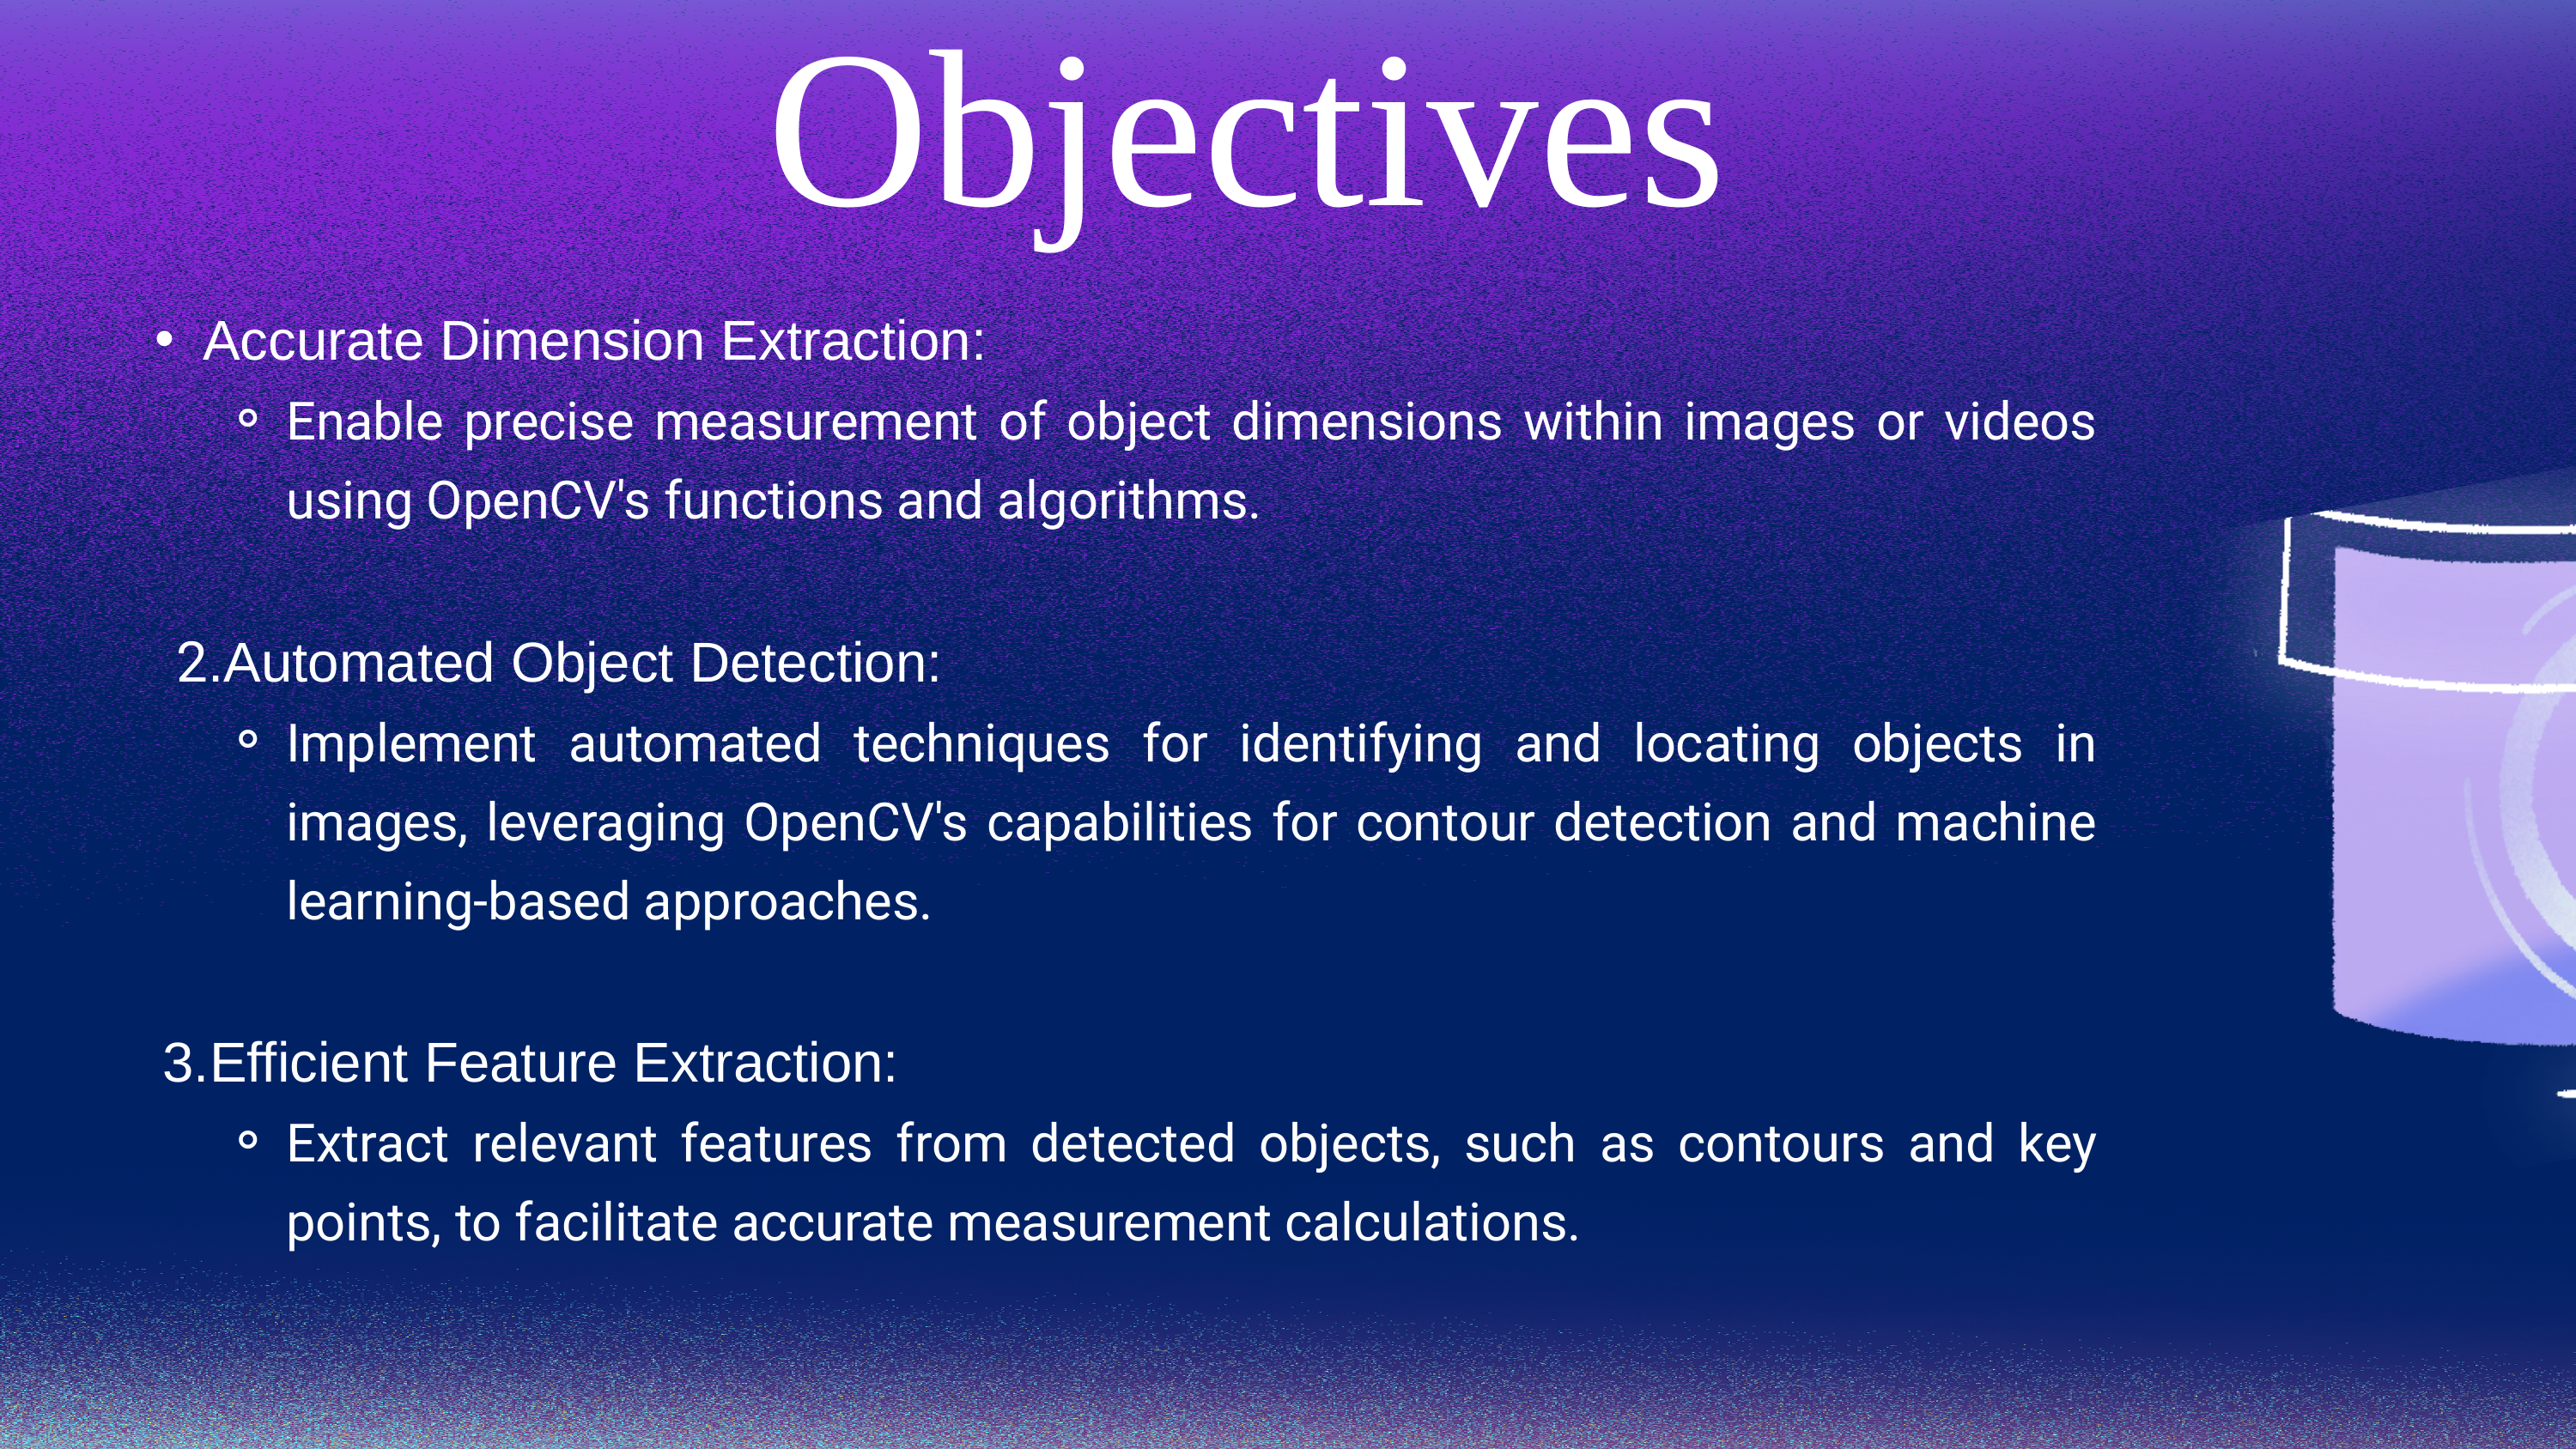

Objectives
Accurate Dimension Extraction:
Enable precise measurement of object dimensions within images or videos using OpenCV's functions and algorithms.

     2.Automated Object Detection:
Implement automated techniques for identifying and locating objects in images, leveraging OpenCV's capabilities for contour detection and machine learning-based approaches.

    3.Efficient Feature Extraction:
Extract relevant features from detected objects, such as contours and key points, to facilitate accurate measurement calculations.